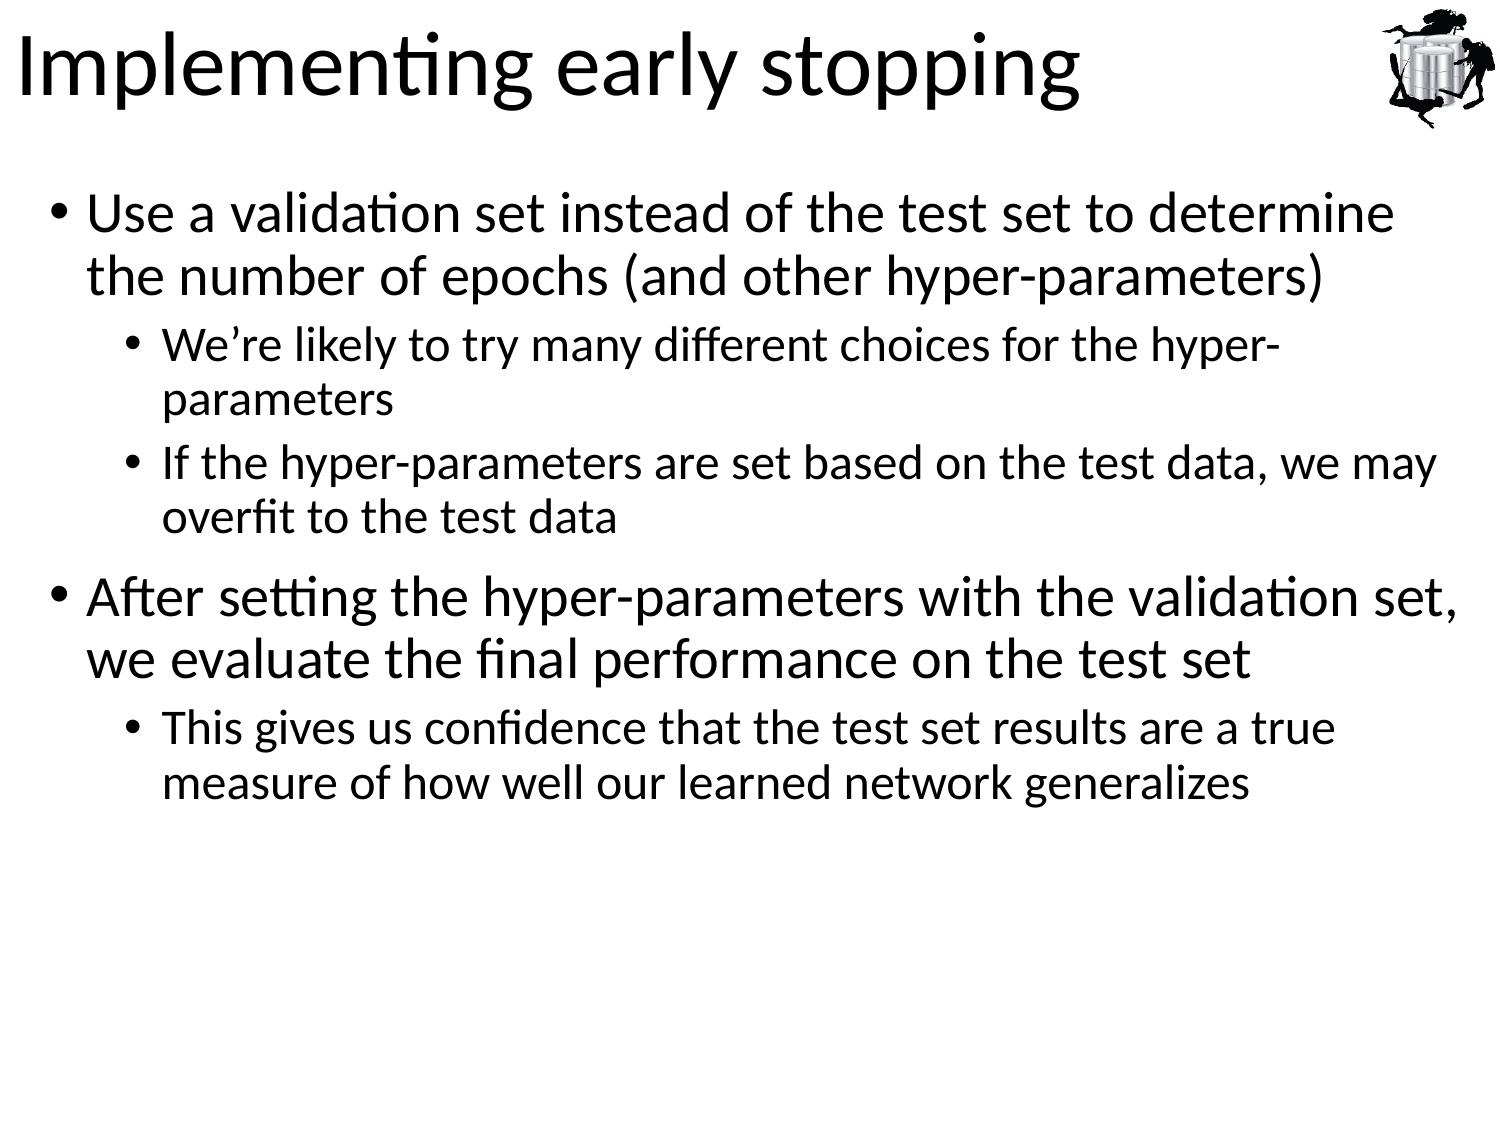

# Implementing early stopping
Use a validation set instead of the test set to determine the number of epochs (and other hyper-parameters)
We’re likely to try many different choices for the hyper-parameters
If the hyper-parameters are set based on the test data, we may overfit to the test data
After setting the hyper-parameters with the validation set, we evaluate the final performance on the test set
This gives us confidence that the test set results are a true measure of how well our learned network generalizes